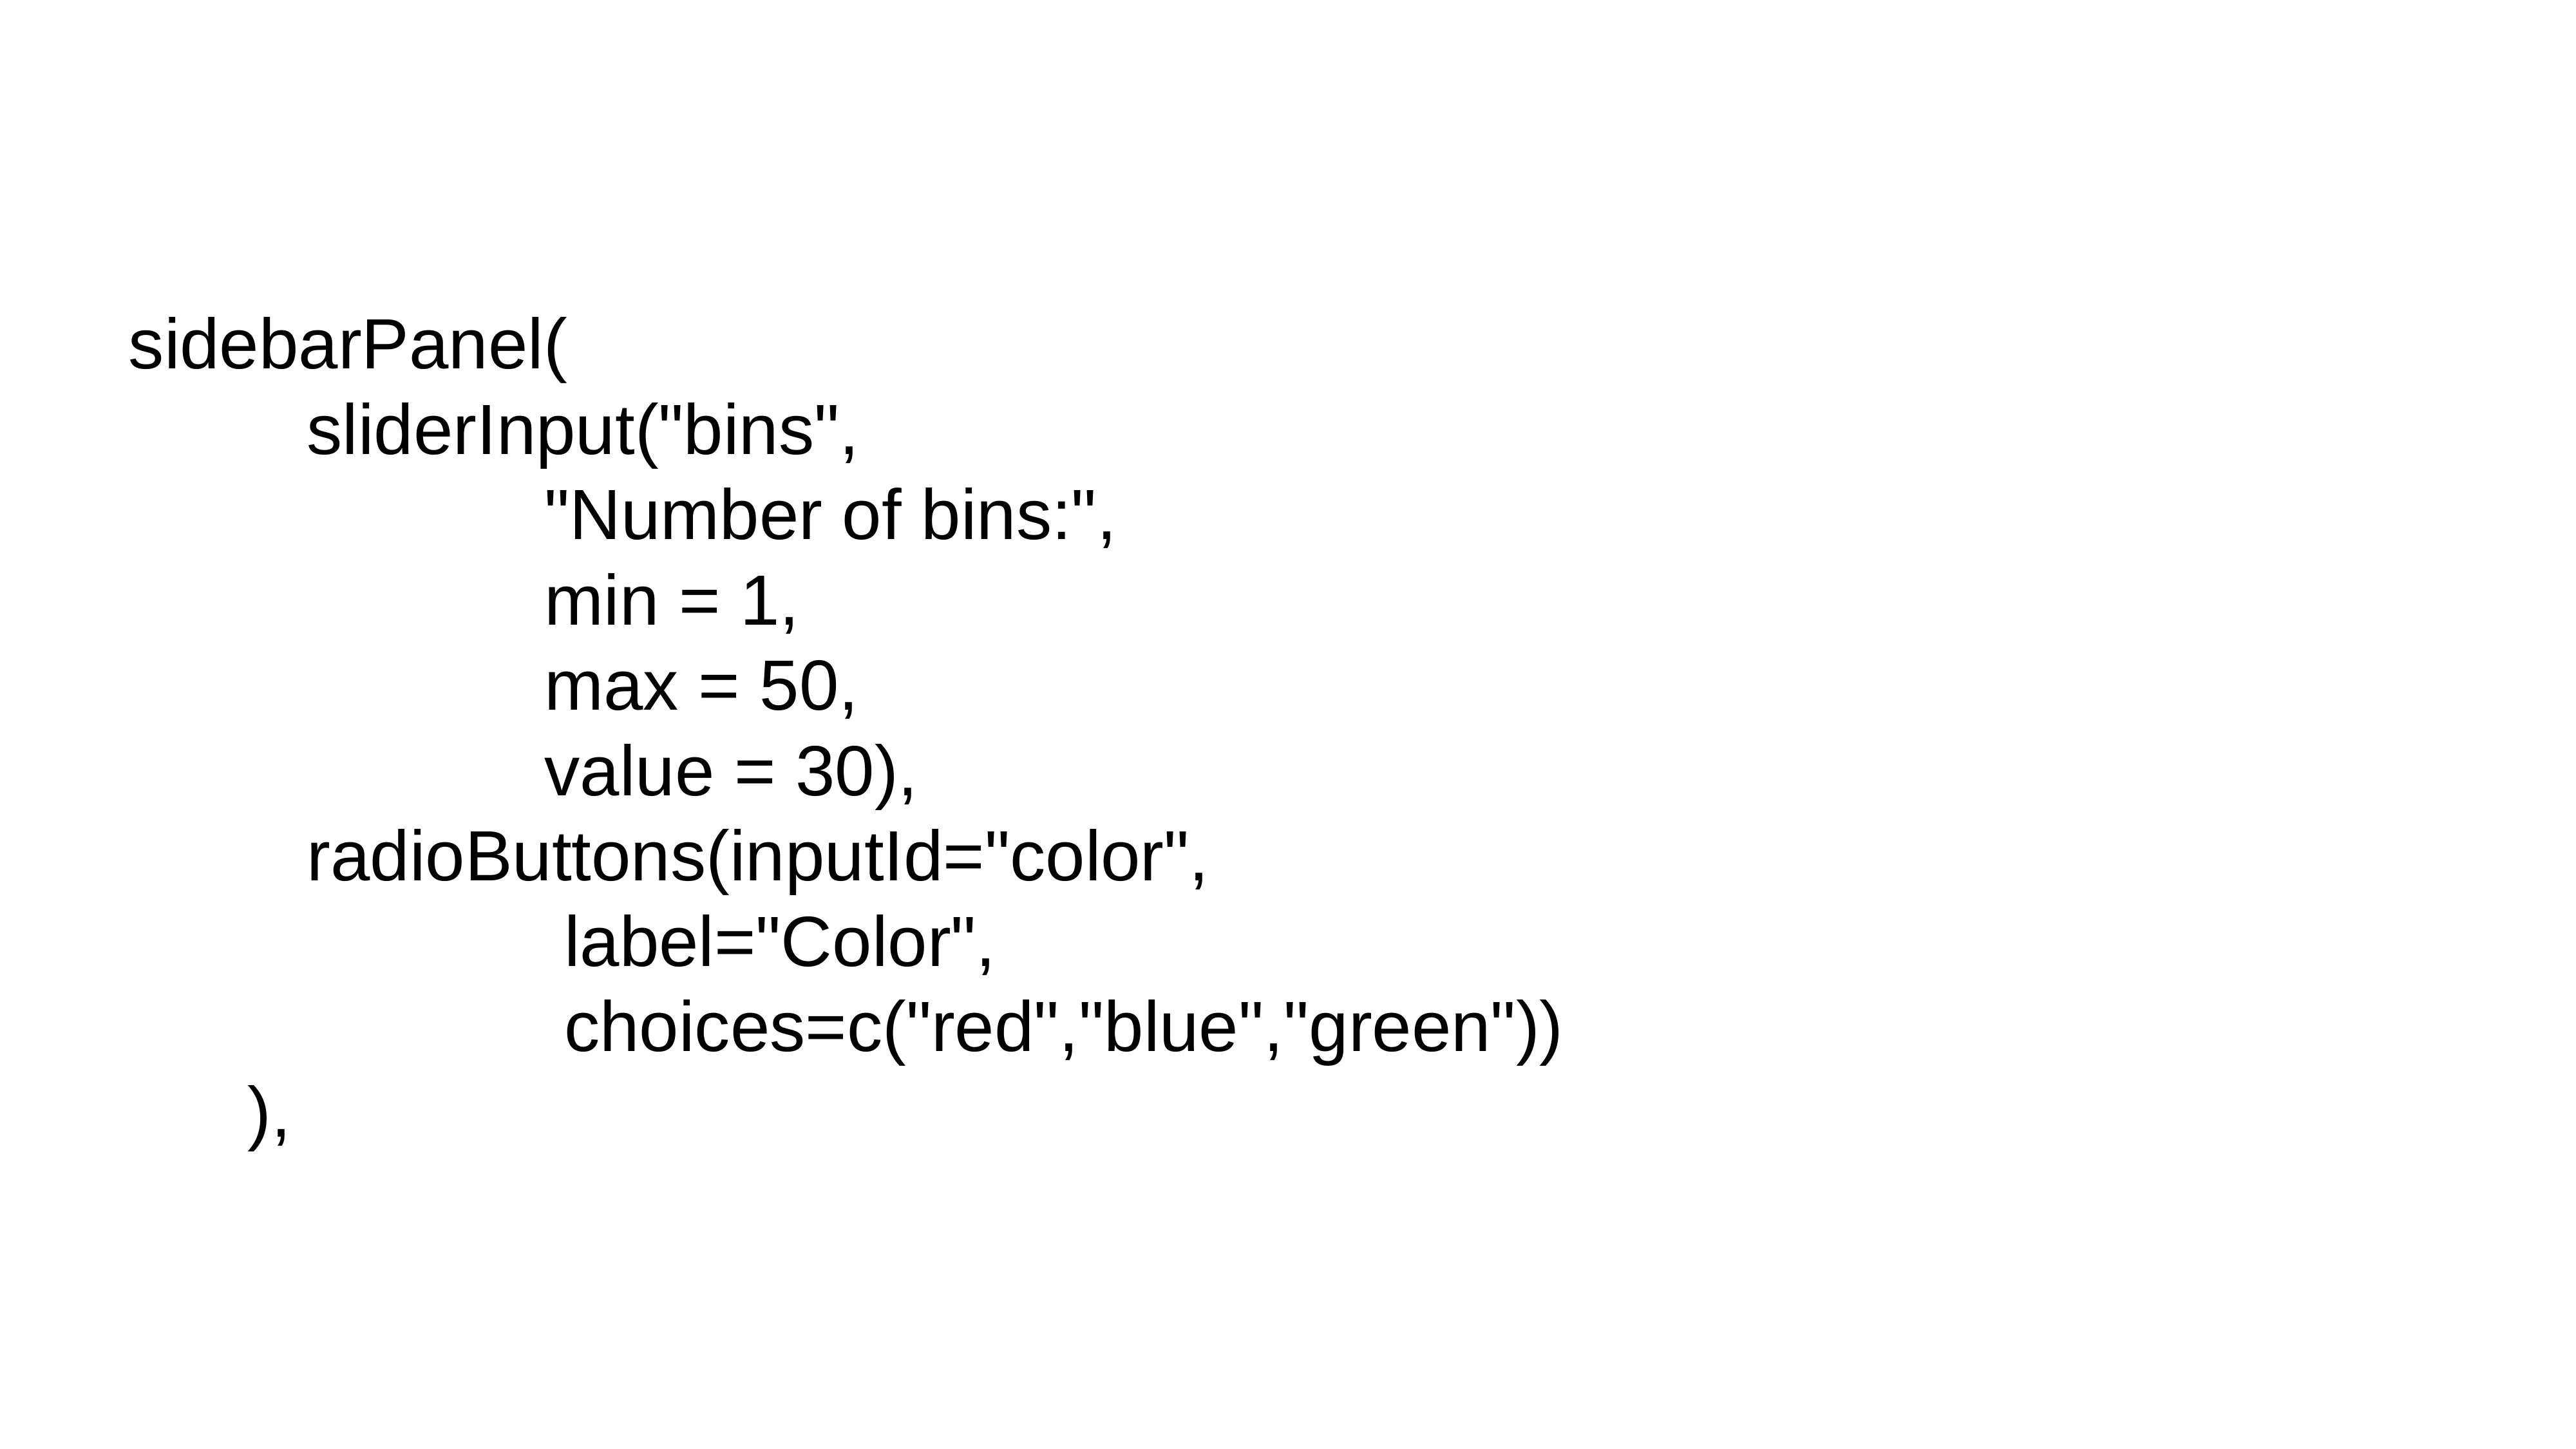

sidebarPanel(
         sliderInput("bins",
                     "Number of bins:",
                     min = 1,
                     max = 50,
                     value = 30),
         radioButtons(inputId="color",
                      label="Color",
                      choices=c("red","blue","green"))
      ),